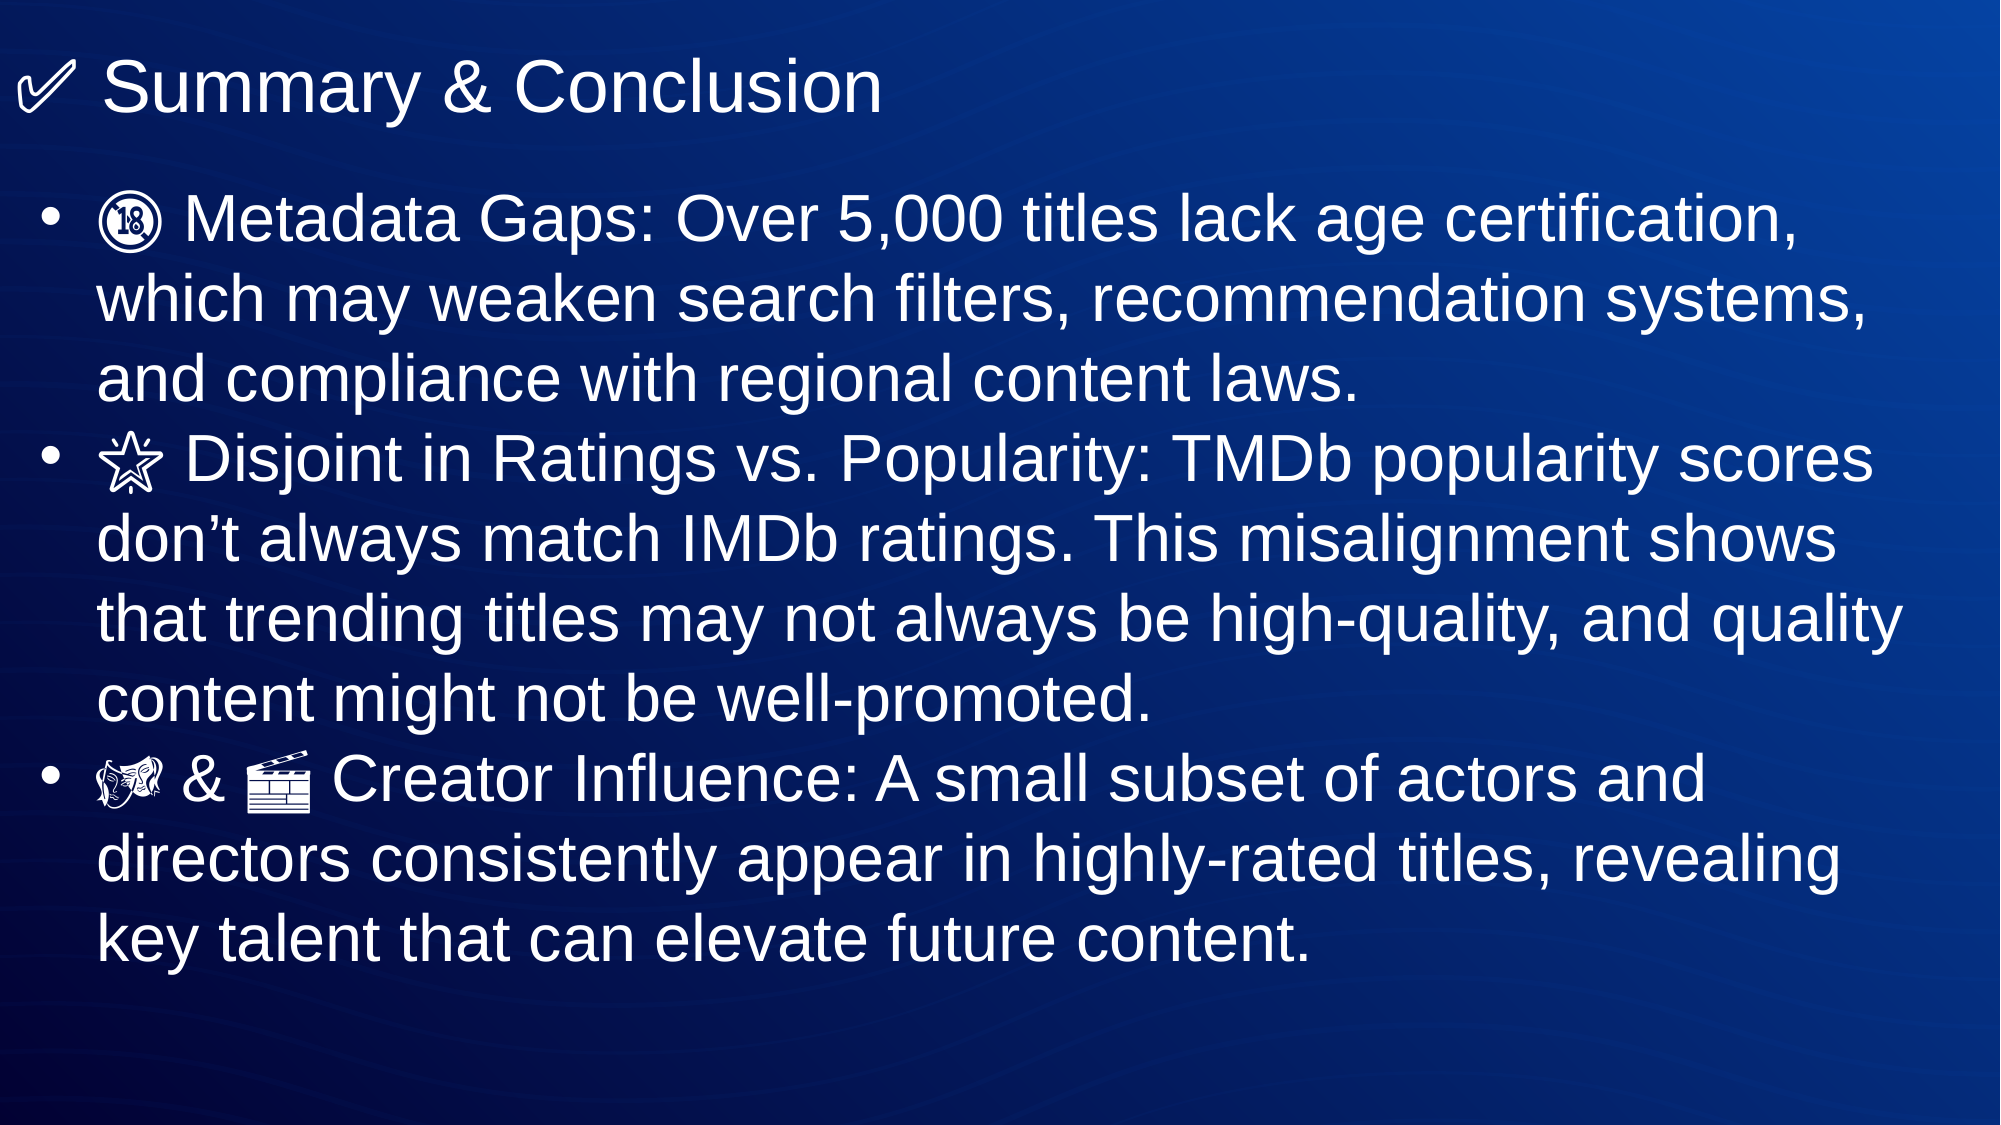

✅ Summary & Conclusion
🔞 Metadata Gaps: Over 5,000 titles lack age certification, which may weaken search filters, recommendation systems, and compliance with regional content laws.
🌟 Disjoint in Ratings vs. Popularity: TMDb popularity scores don’t always match IMDb ratings. This misalignment shows that trending titles may not always be high-quality, and quality content might not be well-promoted.
🎭 & 🎬 Creator Influence: A small subset of actors and directors consistently appear in highly-rated titles, revealing key talent that can elevate future content.